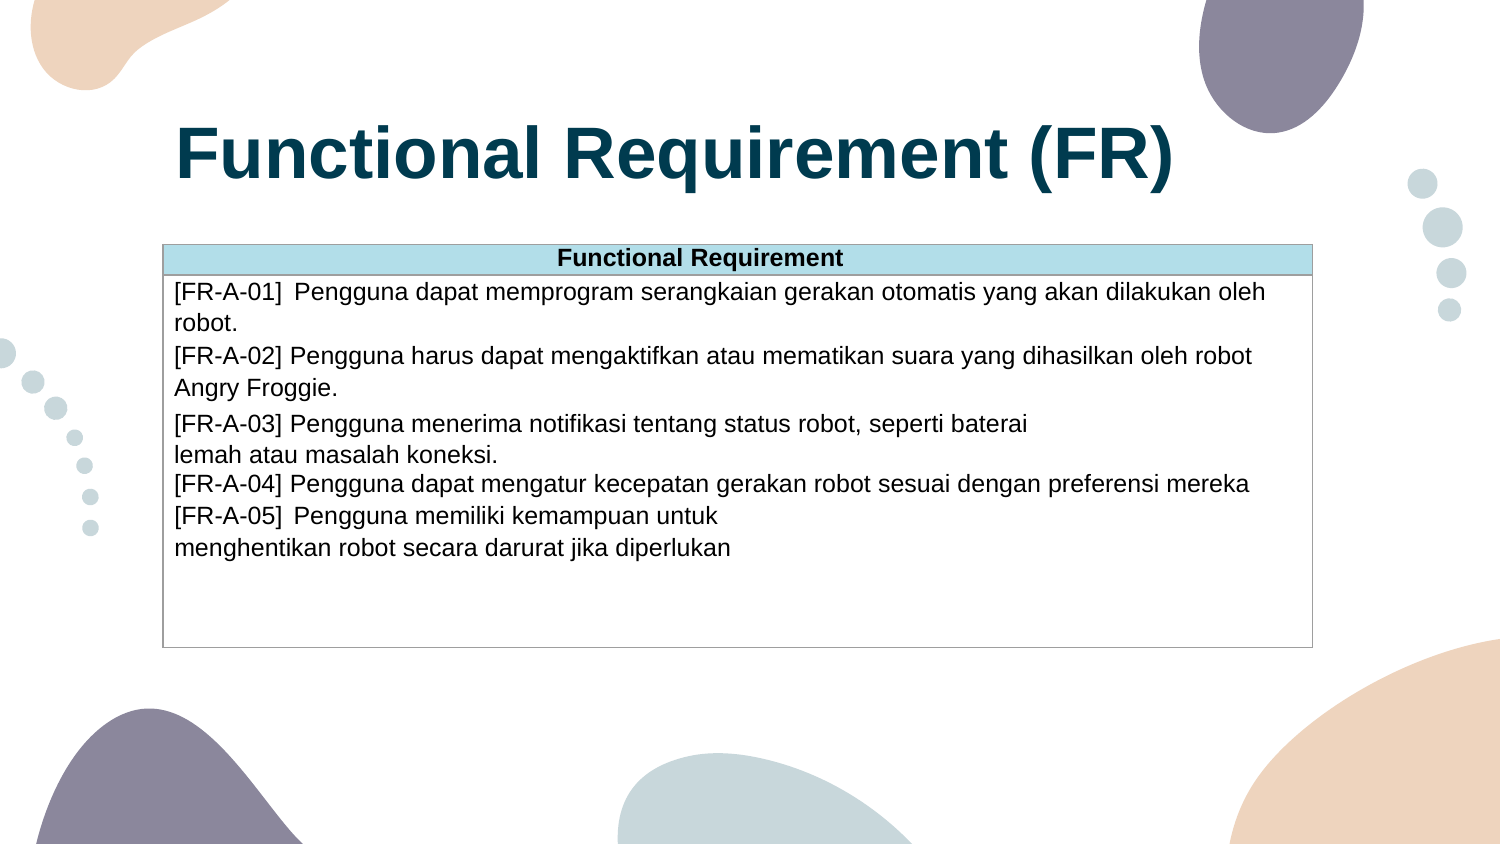

# Functional Requirement (FR)
| Functional Requirement |
| --- |
| [FR-A-01] Pengguna dapat memprogram serangkaian gerakan otomatis yang akan dilakukan oleh robot. [FR-A-02] Pengguna harus dapat mengaktifkan atau mematikan suara yang dihasilkan oleh robot Angry Froggie. [FR-A-03] Pengguna menerima notifikasi tentang status robot, seperti baterai lemah atau masalah koneksi. [FR-A-04] Pengguna dapat mengatur kecepatan gerakan robot sesuai dengan preferensi mereka [FR-A-05] Pengguna memiliki kemampuan untuk menghentikan robot secara darurat jika diperlukan |